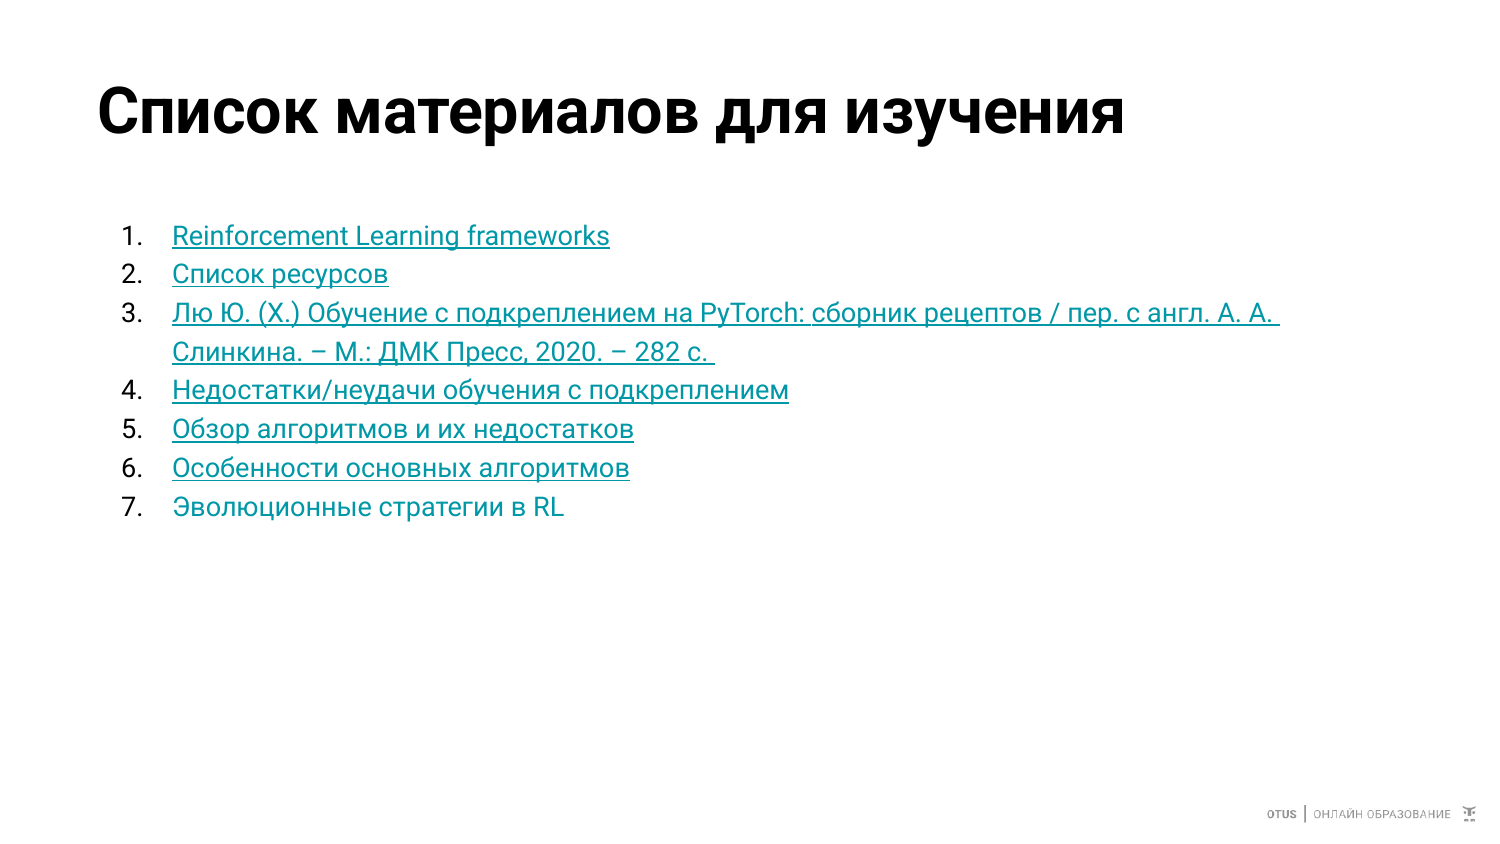

# Список материалов для изучения
Reinforcement Learning frameworks
Список ресурсов
Лю Ю. (Х.) Обучение с подкреплением на PyTorch: сборник рецептов / пер. с англ. А. А. Слинкина. – М.: ДМК Пресс, 2020. – 282 с.
Недостатки/неудачи обучения с подкреплением
Обзор алгоритмов и их недостатков
Особенности основных алгоритмов
Эволюционные стратегии в RL